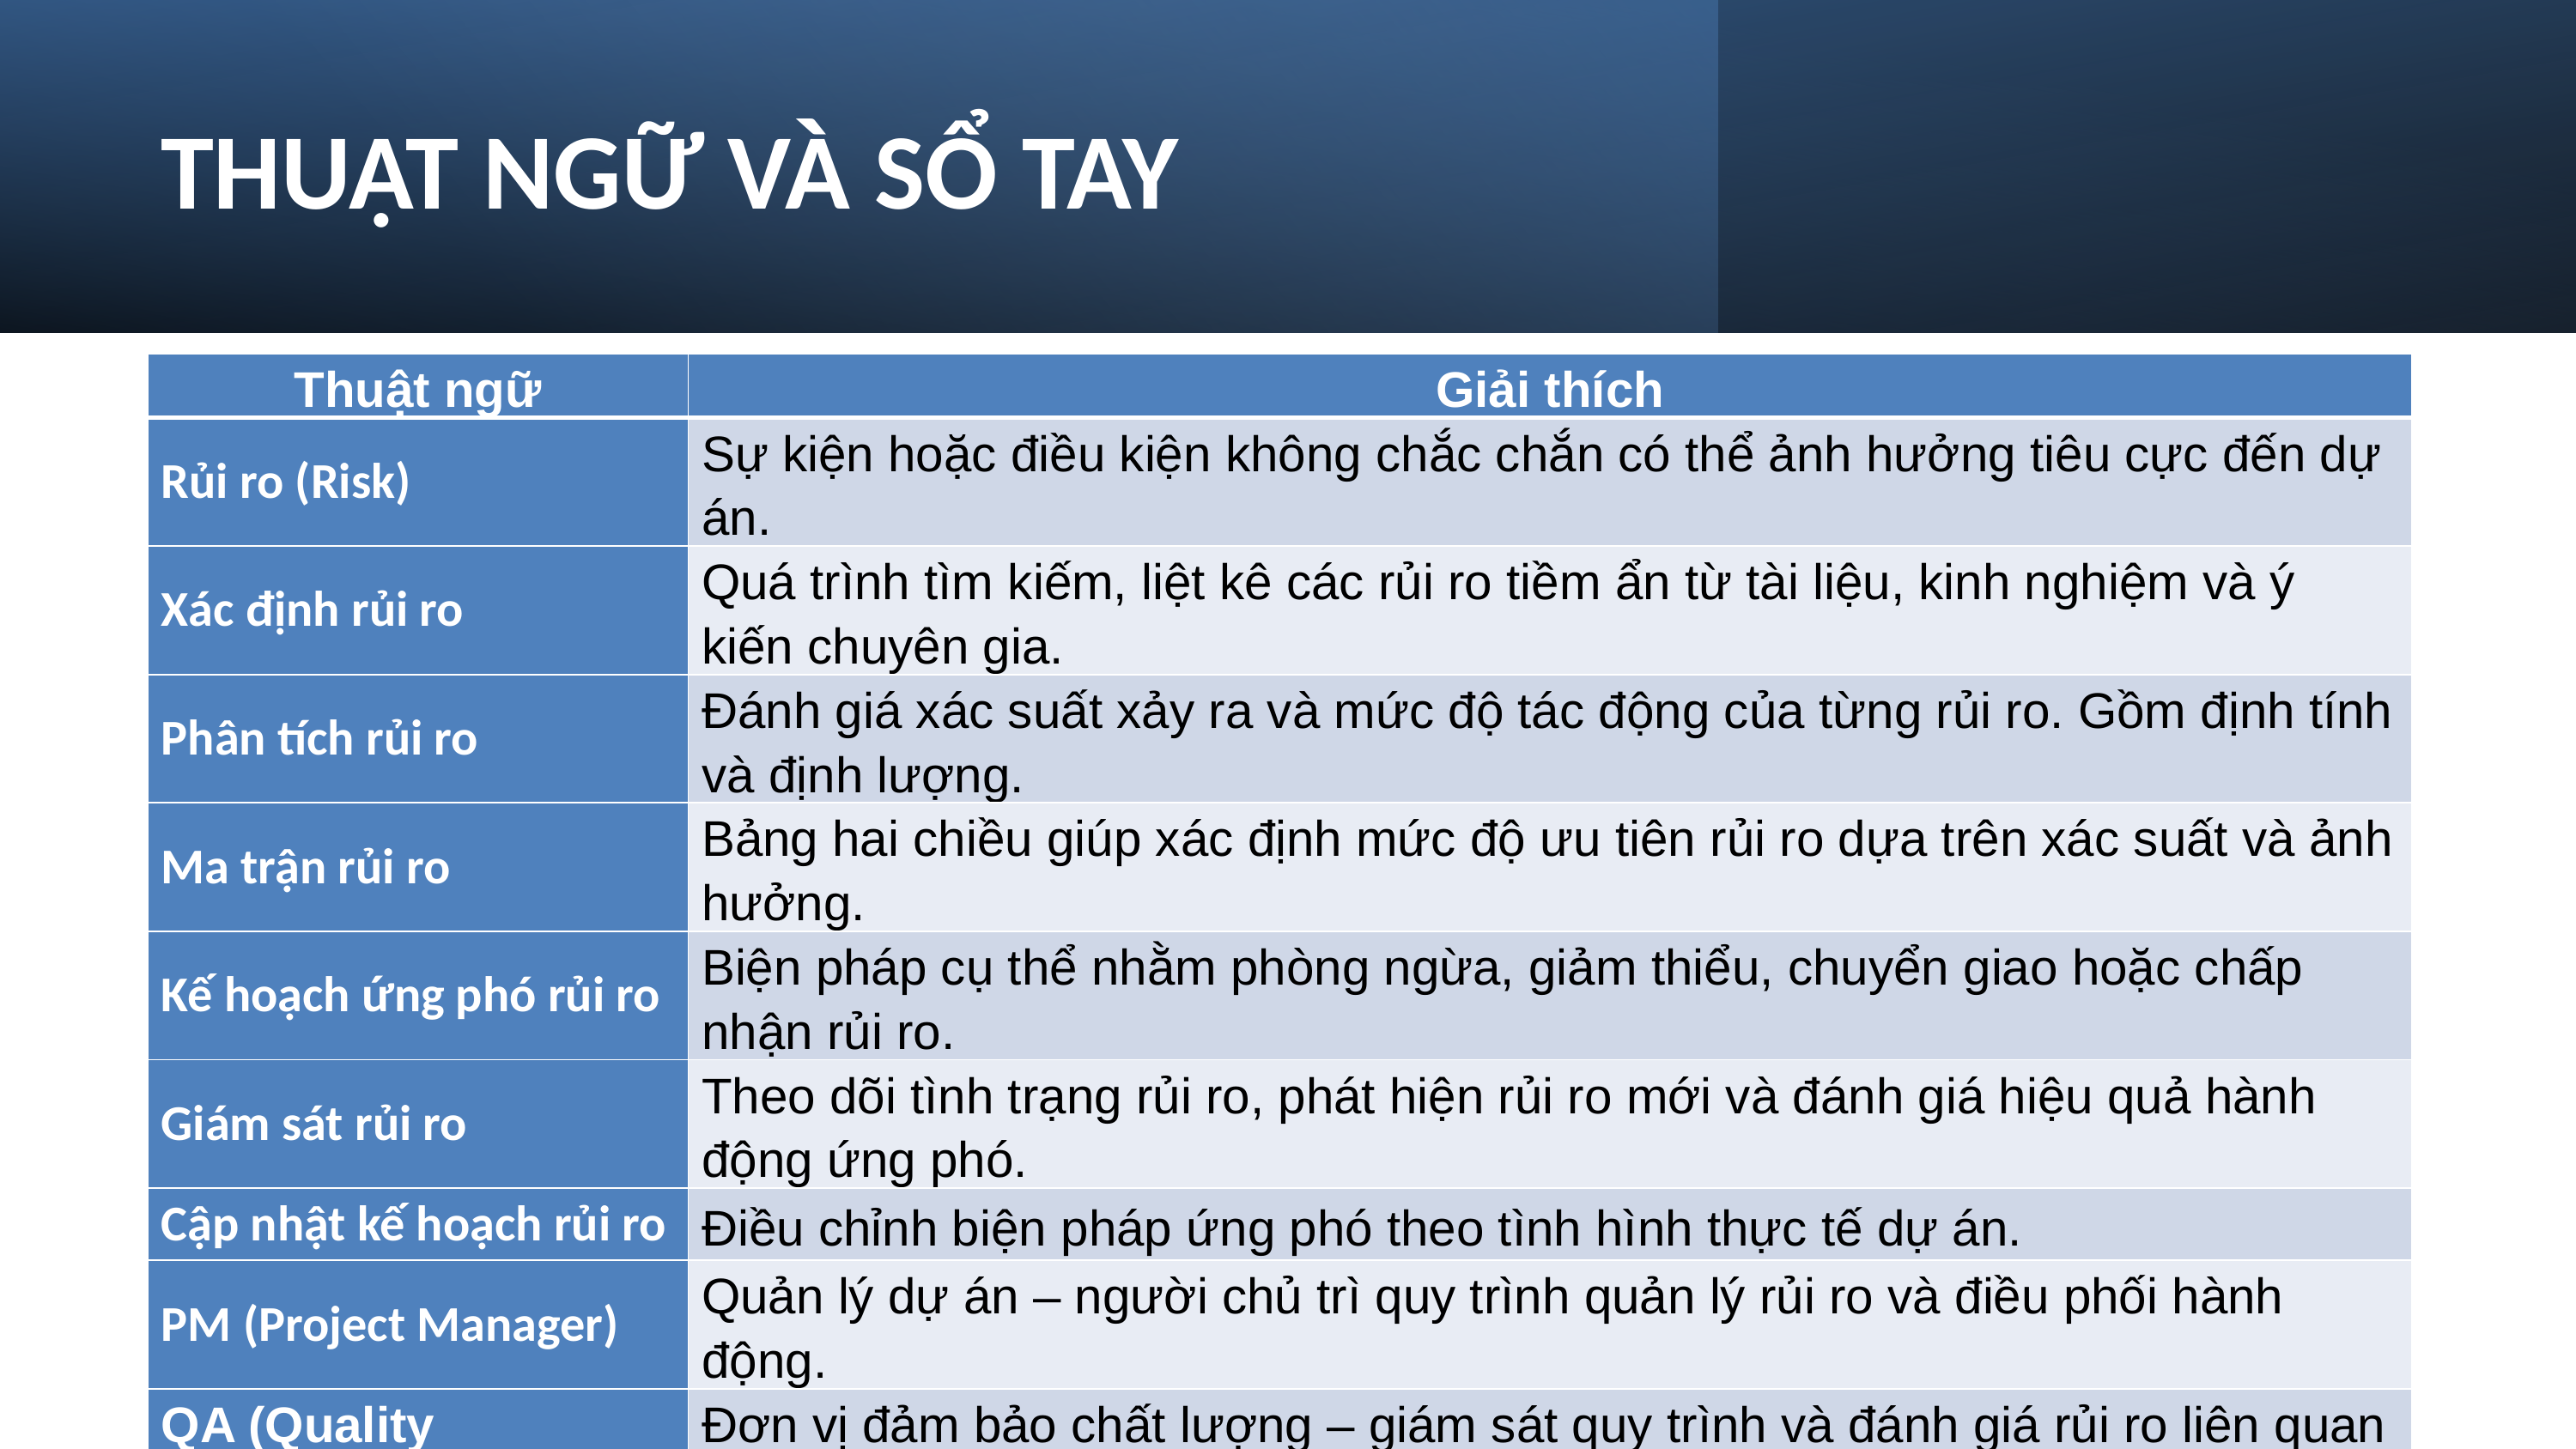

THUẬT NGỮ VÀ SỔ TAY
| Thuật ngữ | Giải thích |
| --- | --- |
| Rủi ro (Risk) | Sự kiện hoặc điều kiện không chắc chắn có thể ảnh hưởng tiêu cực đến dự án. |
| Xác định rủi ro | Quá trình tìm kiếm, liệt kê các rủi ro tiềm ẩn từ tài liệu, kinh nghiệm và ý kiến chuyên gia. |
| Phân tích rủi ro | Đánh giá xác suất xảy ra và mức độ tác động của từng rủi ro. Gồm định tính và định lượng. |
| Ma trận rủi ro | Bảng hai chiều giúp xác định mức độ ưu tiên rủi ro dựa trên xác suất và ảnh hưởng. |
| Kế hoạch ứng phó rủi ro | Biện pháp cụ thể nhằm phòng ngừa, giảm thiểu, chuyển giao hoặc chấp nhận rủi ro. |
| Giám sát rủi ro | Theo dõi tình trạng rủi ro, phát hiện rủi ro mới và đánh giá hiệu quả hành động ứng phó. |
| Cập nhật kế hoạch rủi ro | Điều chỉnh biện pháp ứng phó theo tình hình thực tế dự án. |
| PM (Project Manager) | Quản lý dự án – người chủ trì quy trình quản lý rủi ro và điều phối hành động. |
| QA (Quality Assurance) | Đơn vị đảm bảo chất lượng – giám sát quy trình và đánh giá rủi ro liên quan đến chất lượng. |
| CHÍNH SÁCH BẢO MẬT | TÀI LIỆU QUY ĐỊNH VỀ CÁCH THỨC BẢO VỆ HỆ THỐNG, DỮ LIỆU NGƯỜI DUNG |
| --- | --- |
| Thử nghiện tấn công | Kiểm tra bảo mật bằng cách mô phỏng hành vi tấn công từ hacker |
| Đánh giá rủi ro | Xác định mức độ nghiêm trọng của các lỗ hổng và khả năng bị khai thác. |
| Xử lí sự cố | Hành động xử lí và khắc phục sau khi sự cố xảy ra |
| Kiểm soát bảo mật | Hành động thiết lập hệ thống hoặc biện pháp phòng ngừa các mối đe dọa. |
| Ban lãnh đạo | Cấp ra quyết định và phê duyệt phương án liên quan đến chính sách |
| Thuật ngữ | Định nghĩa |
| --- | --- |
| PM (Project Manager) | Người quản lý dự án, điều phối toàn bộ quy trình |
| BA (Business Analyst) | Người phân tích yêu cầu nghiệp vụ |
| Dev | Developer – lập trình viên |
| QA | Quality Assurance – kiểm thử viên |
| Nghiệm thu | Quá trình khách hàng kiểm tra và xác nhận sản phẩm |
| Review code | Đánh giá mã nguồn để phát hiện lỗi hoặc cải tiến |
| Thuật ngữ | Giải thích |
| --- | --- |
| Yêu cầu hỗ trợ | Một vấn đề kỹ thuật hoặc thắc mắc từ người dùng được gửi đến bộ phận IT |
| Quản trị CNTT | Nhóm/cá nhân chịu trách nhiệm tiếp nhận và xử lý các yêu cầu liên quan đến CNTT |
| Ticket | Mã số hoặc hồ sơ theo dõi quá trình xử lý một yêu cầu hỗ trợ |
| SLA | Cam kết cấp độ dịch vụ giữa bộ phận hỗ trợ và người dùng |
| End-user | Người dùng cuối cùng sử dụng hệ thống hoặc dịch vụ CNTT |
| Thuật ngữ | Giải thích |
| --- | --- |
| Quy trình nghiệp vụ (Business Process) | Tập hợp các hoạt động liên kết với nhau nhằm đạt được mục tiêu cụ thể cho khách hàng hoặc tổ chức. |
| Khách hàng | Đối tượng có nhu cầu đào tạo, bao gồm cá nhân, tổ chức hoặc doanh nghiệp. |
| Sales/Account Managemen | Bộ phận tiếp nhận yêu cầu, quản lý mối quan hệ với khách hàng và đảm bảo sự hài lòng của họ. |
| Solutioning & Analysis (Phân tích nghiệp vụ) | Giai đoạn khảo sát và phân tích yêu cầu, nhằm thiết kế chương trình phù hợp với nhu cầu khách hàng. |
| L&D (Learning & Development) | Bộ phận chịu trách nhiệm thiết kế, tổ chức và triển khai đào tạo. |
| Đào tạo (Training) | Hoạt động truyền đạt kiến thức/kỹ năng đến người học theo kế hoạch đã định. |
| Hỗ trợ sau đào tạo (Post-Training Support) | Giai đoạn tiếp tục hỗ trợ người học sau khi hoàn thành khóa học để đảm bảo khả năng áp dụng thực tế. |
| Phản hồi (Feedback) | Thông tin được cung cấp bởi khách hàng hoặc người học để đánh giá chất lượng dịch vụ đào tạo. |
| Thuật ngữ | Giải thích |
| --- | --- |
| Quản lý dự án (Project Manager) | Người điều phối toàn bộ hoạt động dự án, chịu trách nhiệm về tiến độ và chất lượng |
| Khách hàng | Đơn vị đặt hàng hoặc sử dụng sản phẩm phần mềm |
| Nhóm dự án (Dev Team) | Gồm thiết kế, lập trình, kiểm thử và xử lý lỗi |
| Nghiệm thu | Khâu cuối cùng khách hàng xác nhận đồng ý với sản phẩm |